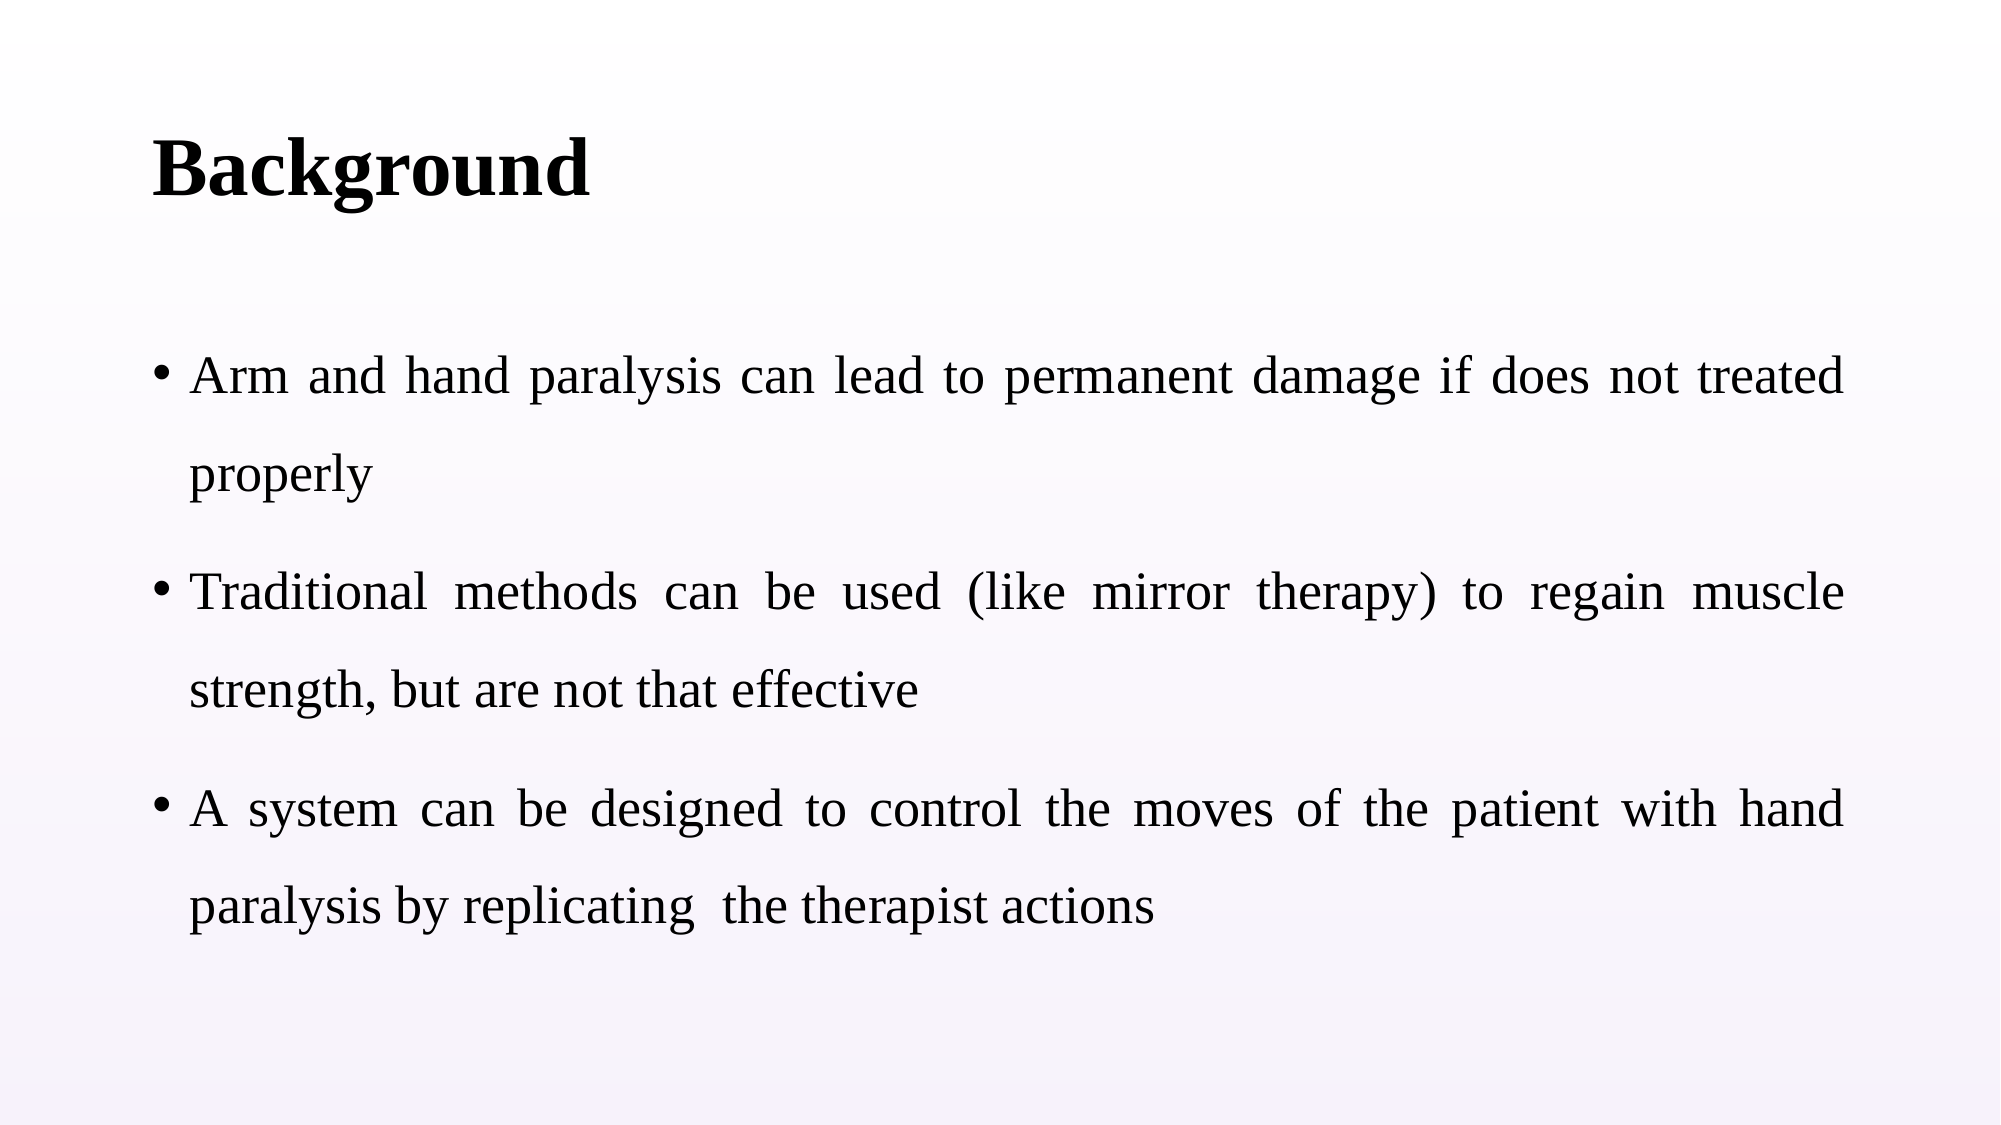

# Background
Arm and hand paralysis can lead to permanent damage if does not treated properly
Traditional methods can be used (like mirror therapy) to regain muscle strength, but are not that effective
A system can be designed to control the moves of the patient with hand paralysis by replicating  the therapist actions